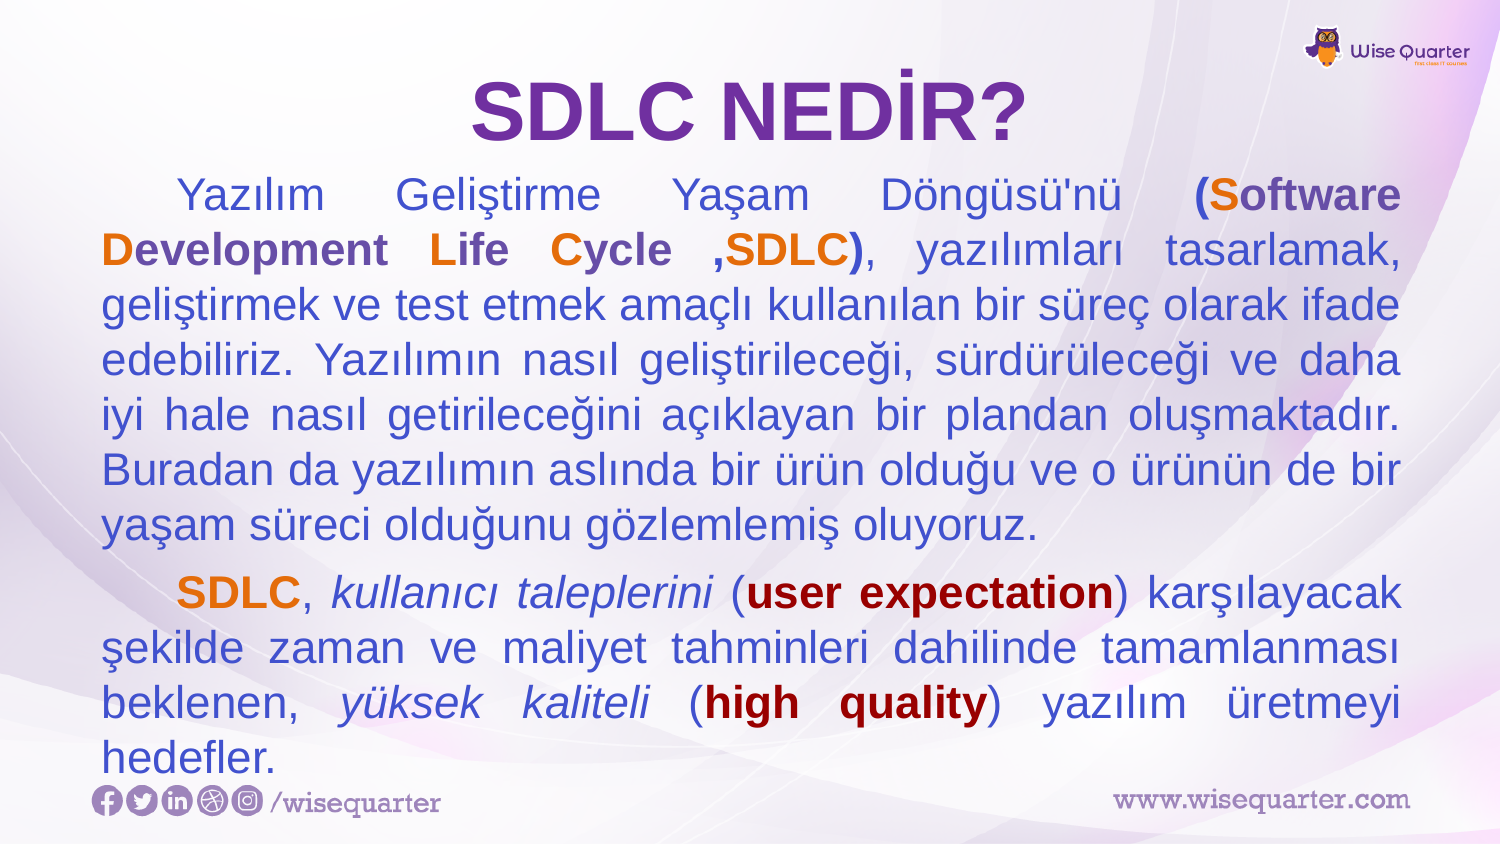

# SDLC NEDİR?
Yazılım Geliştirme Yaşam Döngüsü'nü (Software Development Life Cycle ,SDLC), yazılımları tasarlamak, geliştirmek ve test etmek amaçlı kullanılan bir süreç olarak ifade edebiliriz. Yazılımın nasıl geliştirileceği, sürdürüleceği ve daha iyi hale nasıl getirileceğini açıklayan bir plandan oluşmaktadır. Buradan da yazılımın aslında bir ürün olduğu ve o ürünün de bir yaşam süreci olduğunu gözlemlemiş oluyoruz.​
SDLC, kullanıcı taleplerini (user expectation) karşılayacak şekilde zaman ve maliyet tahminleri dahilinde tamamlanması beklenen, yüksek kaliteli (high quality) yazılım üretmeyi hedefler.